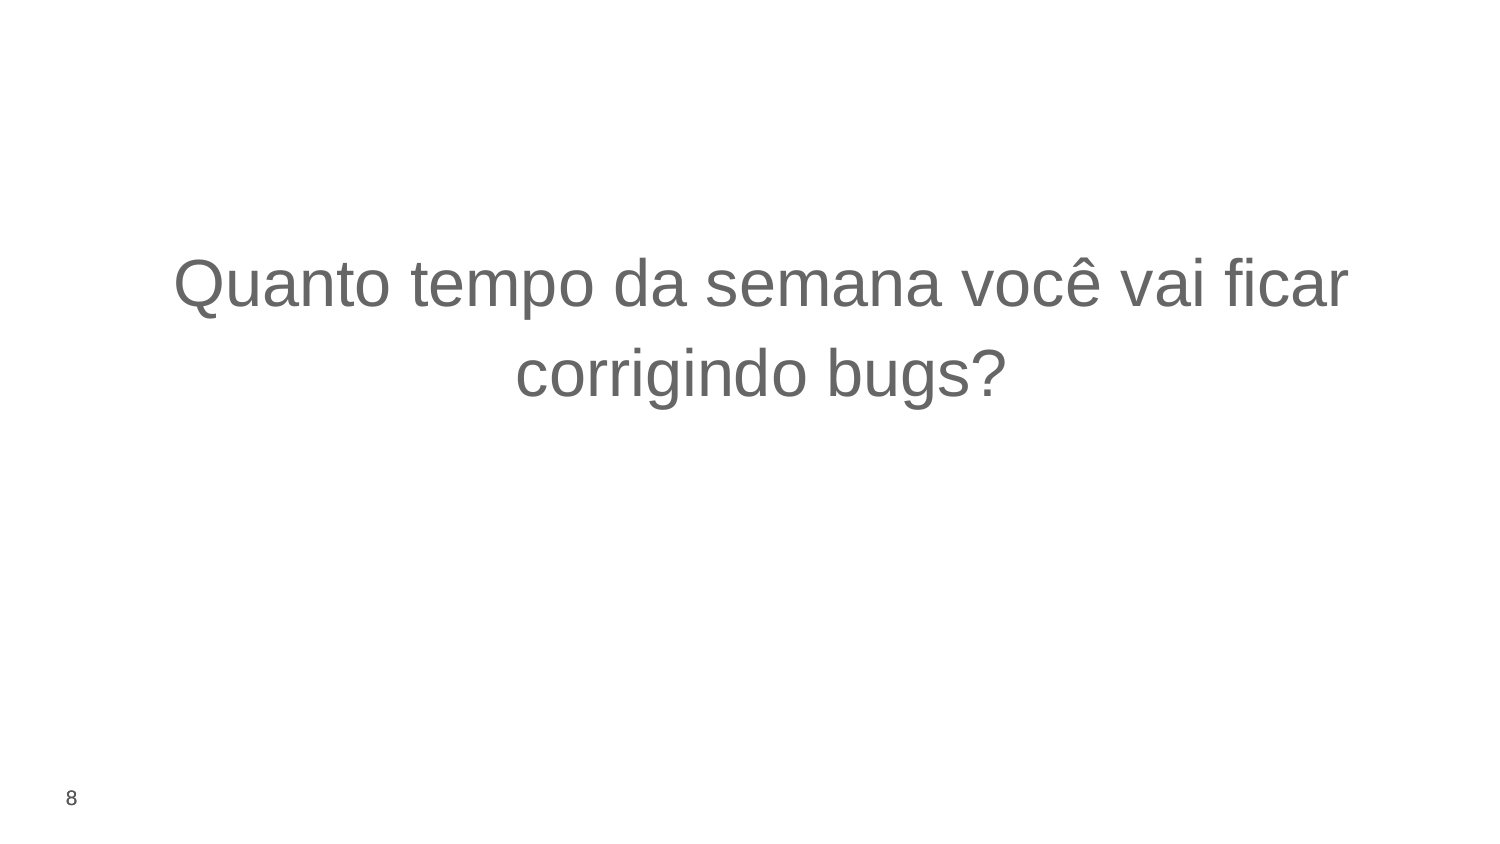

Quanto tempo da semana você vai ficar corrigindo bugs?
8
8